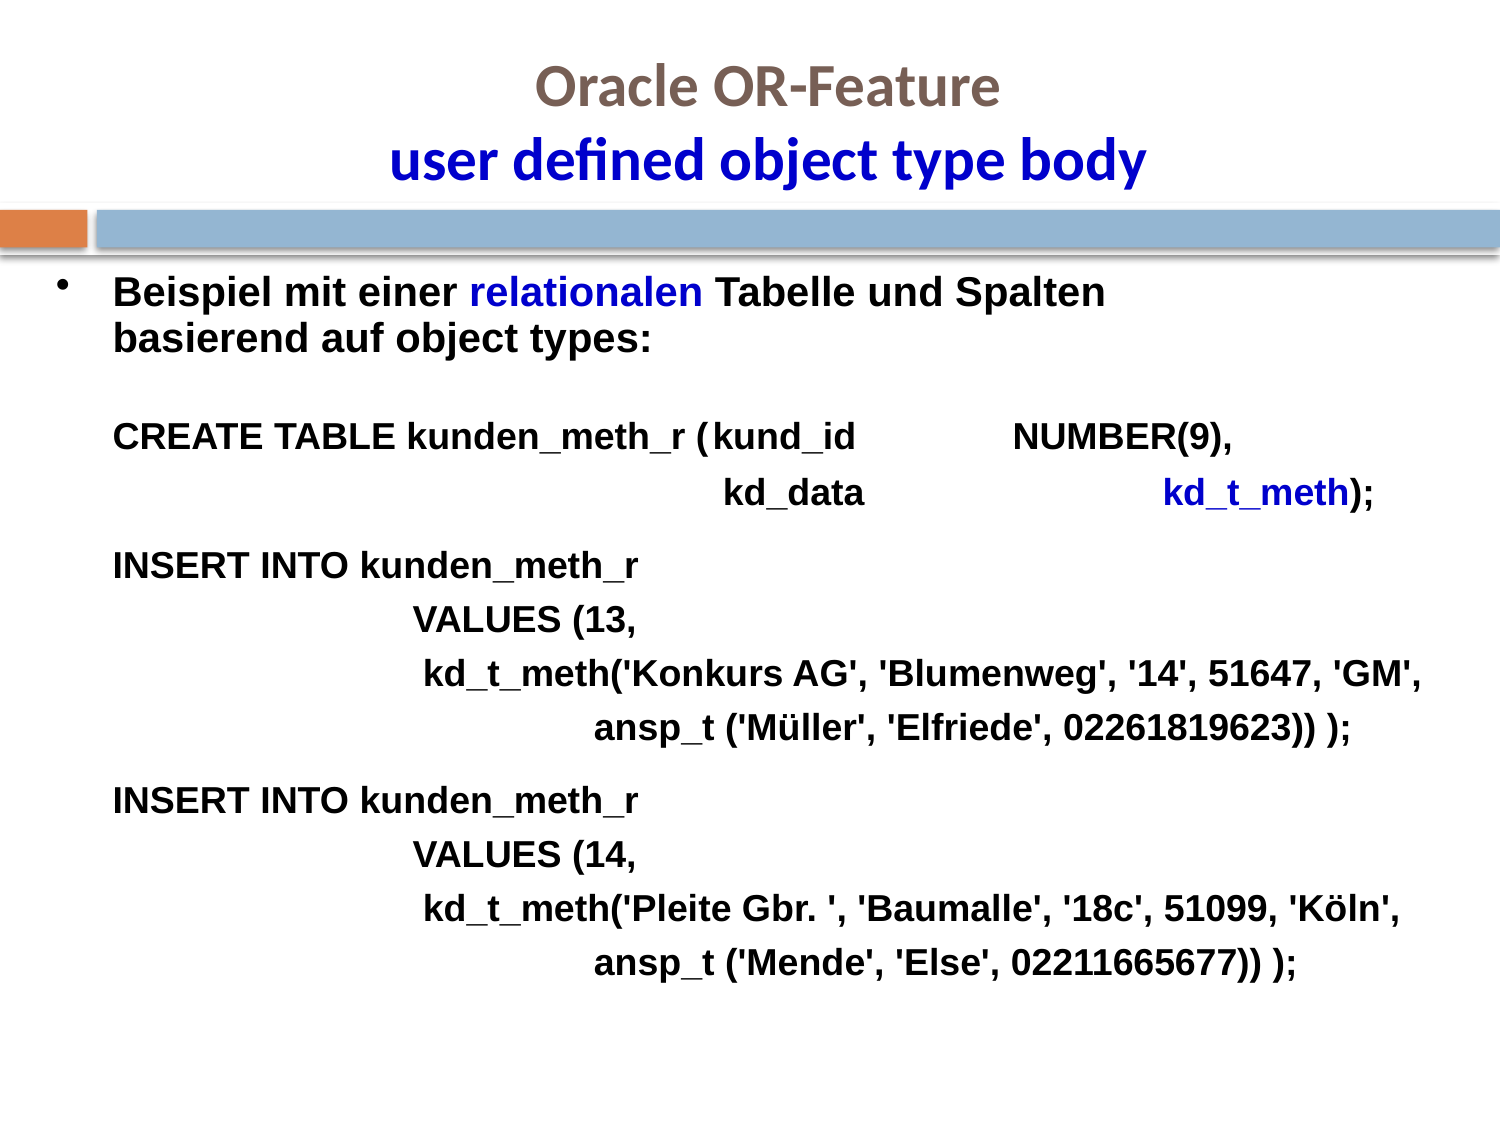

# Oracle OR-Feature user defined object type body

Beispiel mit einer relationalen Tabelle und Spalten
basierend auf object types:
	CREATE TABLE kunden_meth_r (	kund_id   	NUMBER(9),
				 kd_data		kd_t_meth);
	INSERT INTO kunden_meth_r
		VALUES (13,
		 kd_t_meth('Konkurs AG', 'Blumenweg', '14', 51647, 'GM',
			   ansp_t ('Müller', 'Elfriede', 02261819623)) );
	INSERT INTO kunden_meth_r
		VALUES (14,
		 kd_t_meth('Pleite Gbr. ', 'Baumalle', '18c', 51099, 'Köln',
			   ansp_t ('Mende', 'Else', 02211665677)) );